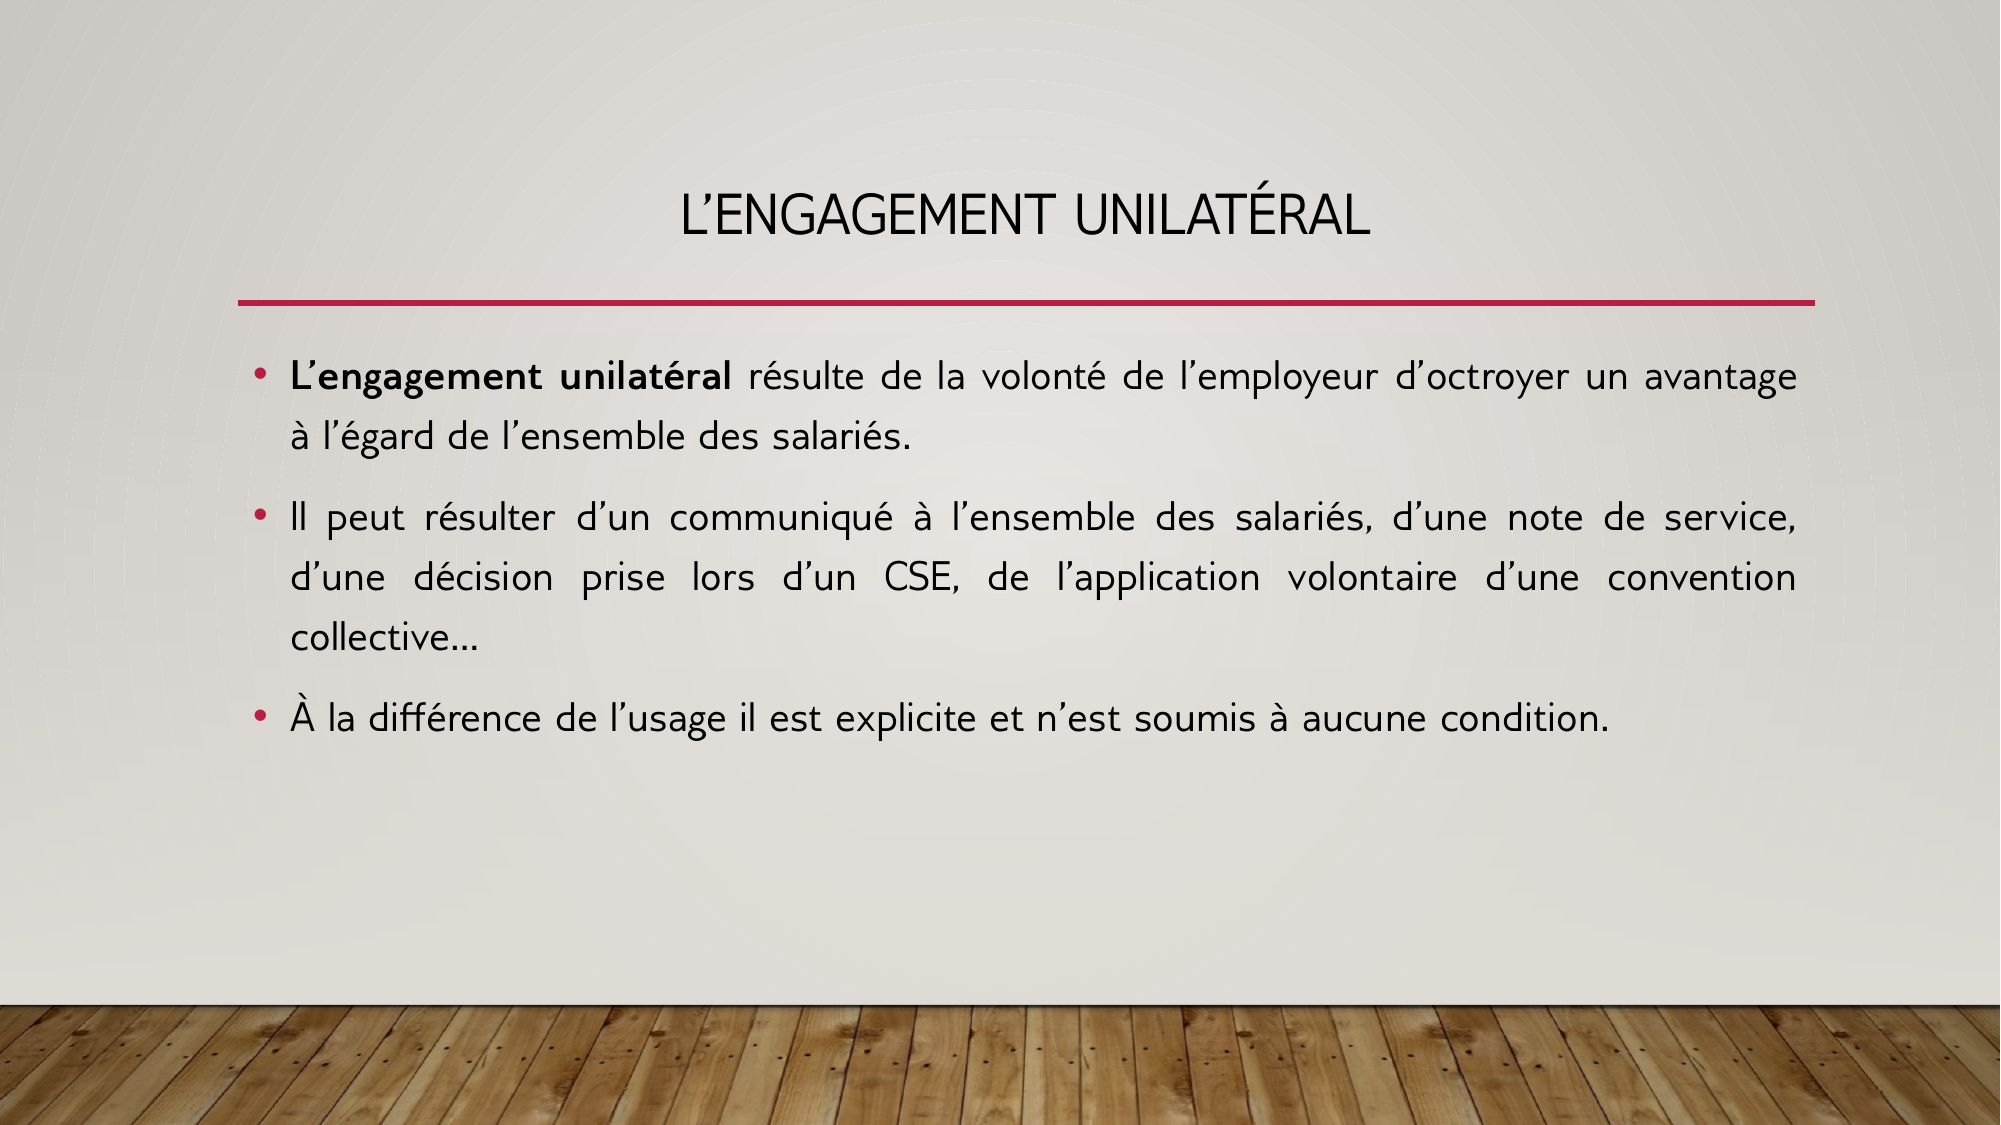

L’ENGAGEMENT UNILATÉRAL
L’engagement unilatéral résulte de la volonté de l’employeur d’octroyer un avantage à l’égard de l’ensemble des salariés.
Il peut résulter d’un communiqué à l’ensemble des salariés, d’une note de service, d’une décision prise lors d’un CSE, de l’application volontaire d’une convention collective…
À la différence de l’usage il est explicite et n’est soumis à aucune condition.